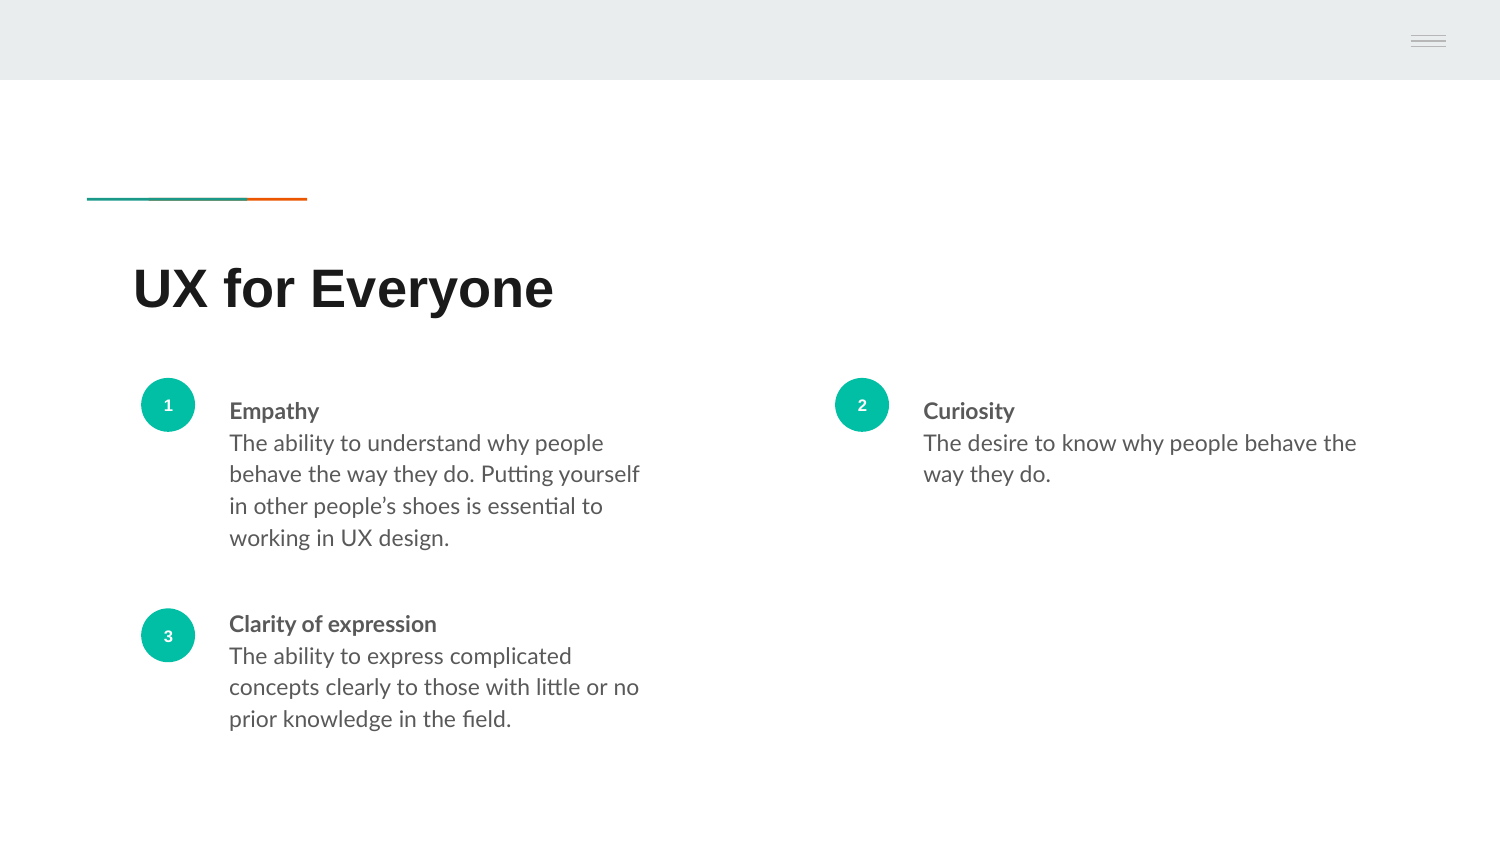

# UX for Everyone
1
Empathy
The ability to understand why people behave the way they do. Putting yourself in other people’s shoes is essential to working in UX design.
2
Curiosity
The desire to know why people behave the way they do.
Clarity of expression
The ability to express complicated concepts clearly to those with little or no prior knowledge in the field.
3